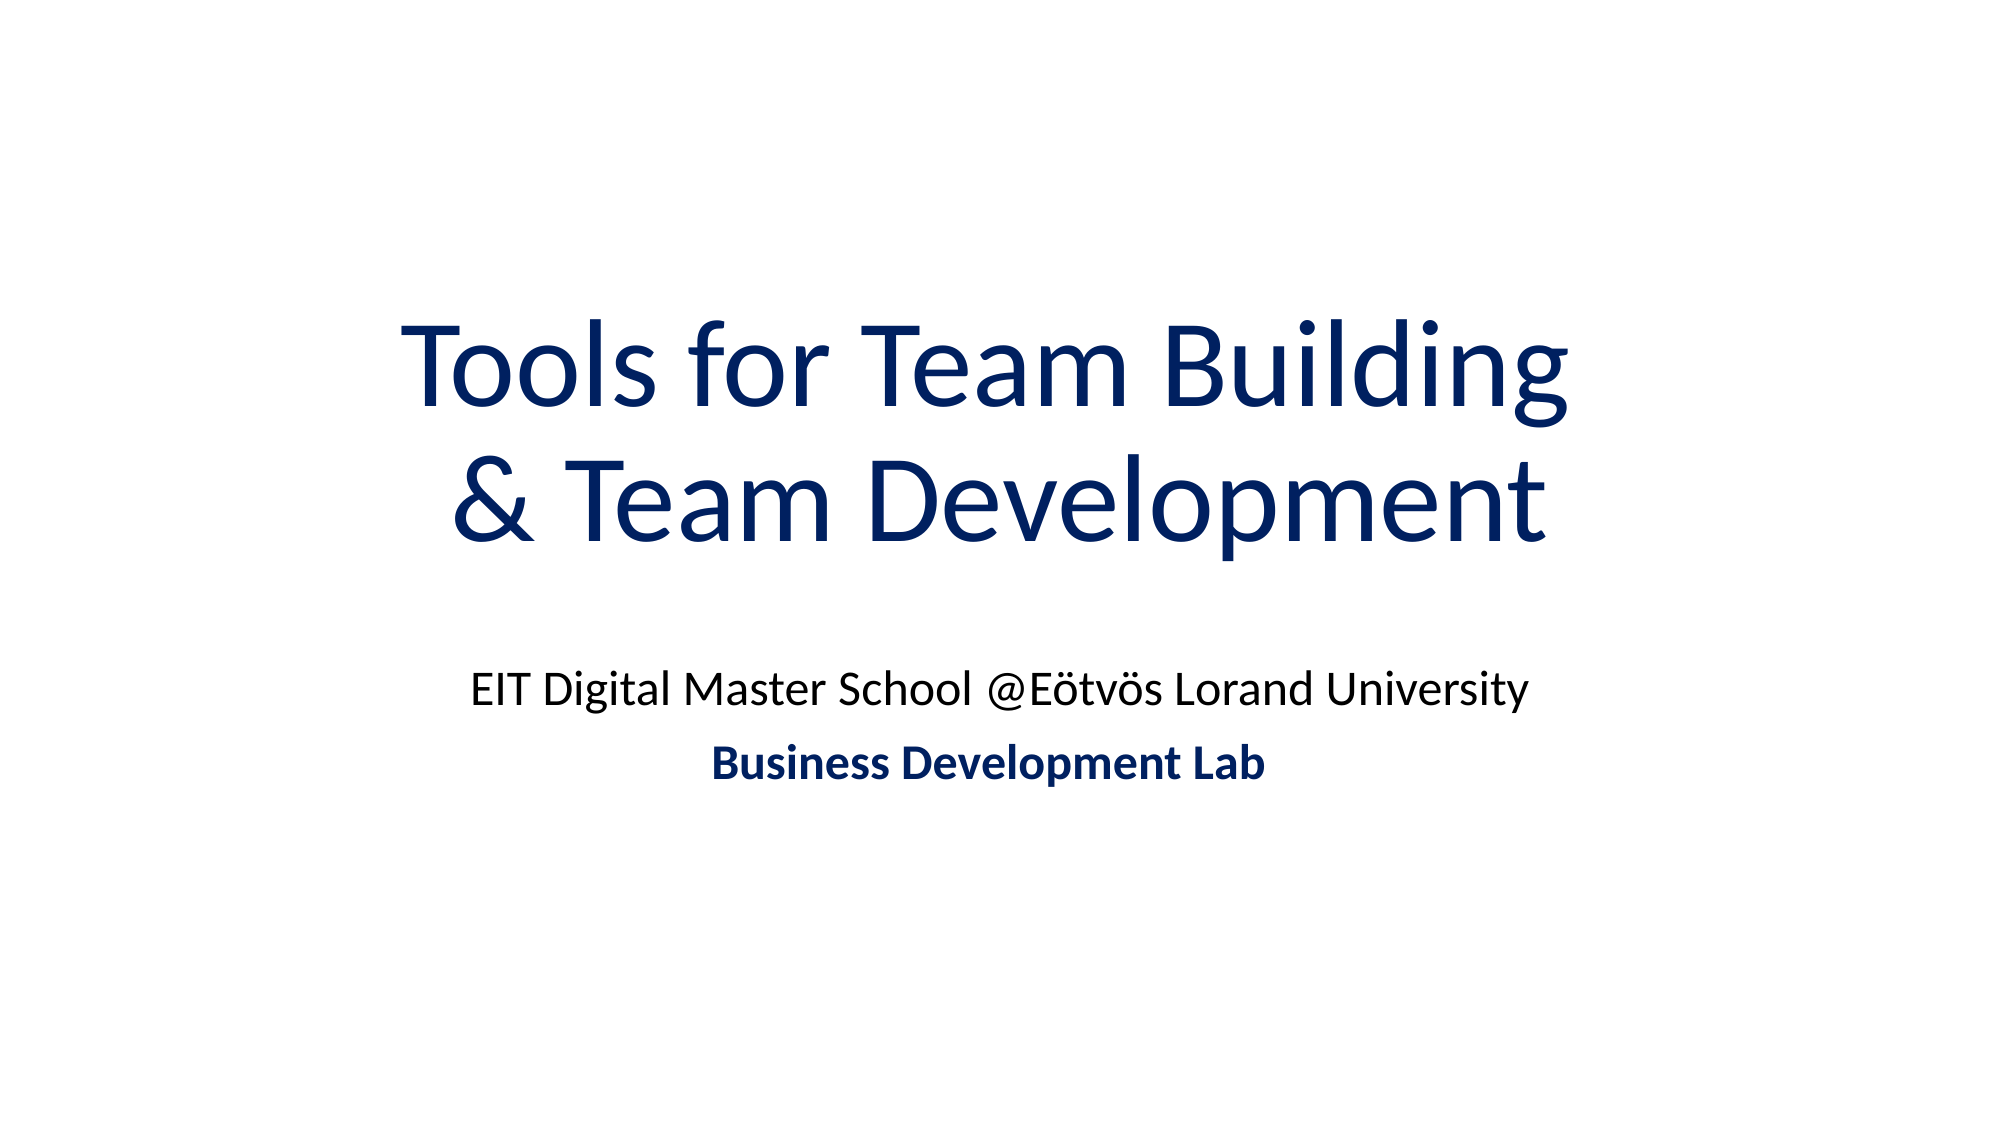

# Tools for Team Building & Team Development
EIT Digital Master School @Eötvös Lorand University
Business Development Lab